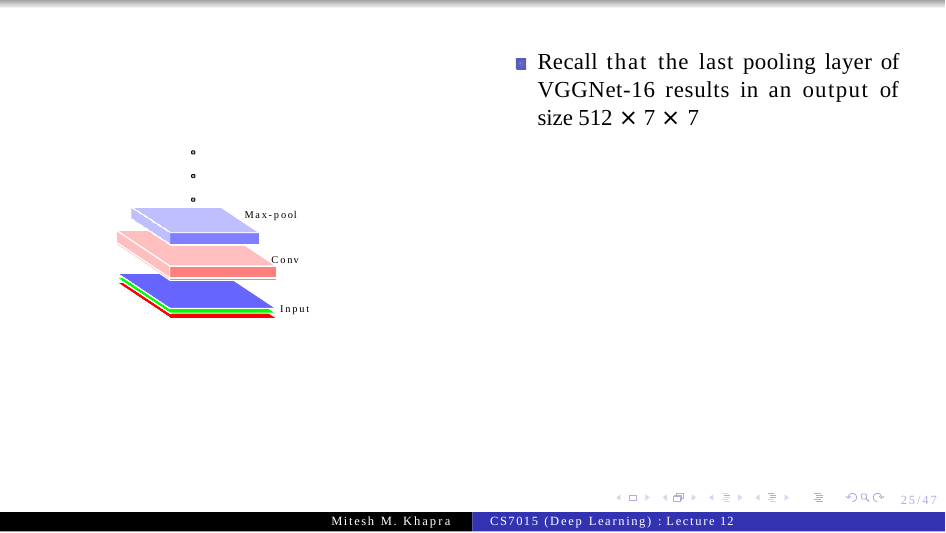

# Recall that the last pooling layer of  VGGNet-16 results in an output of  size 512 × 7 × 7

Max-pool

Conv

 	Input
25/47

Mitesh M. Khapra
CS7015 (Deep Learning) : Lecture 12